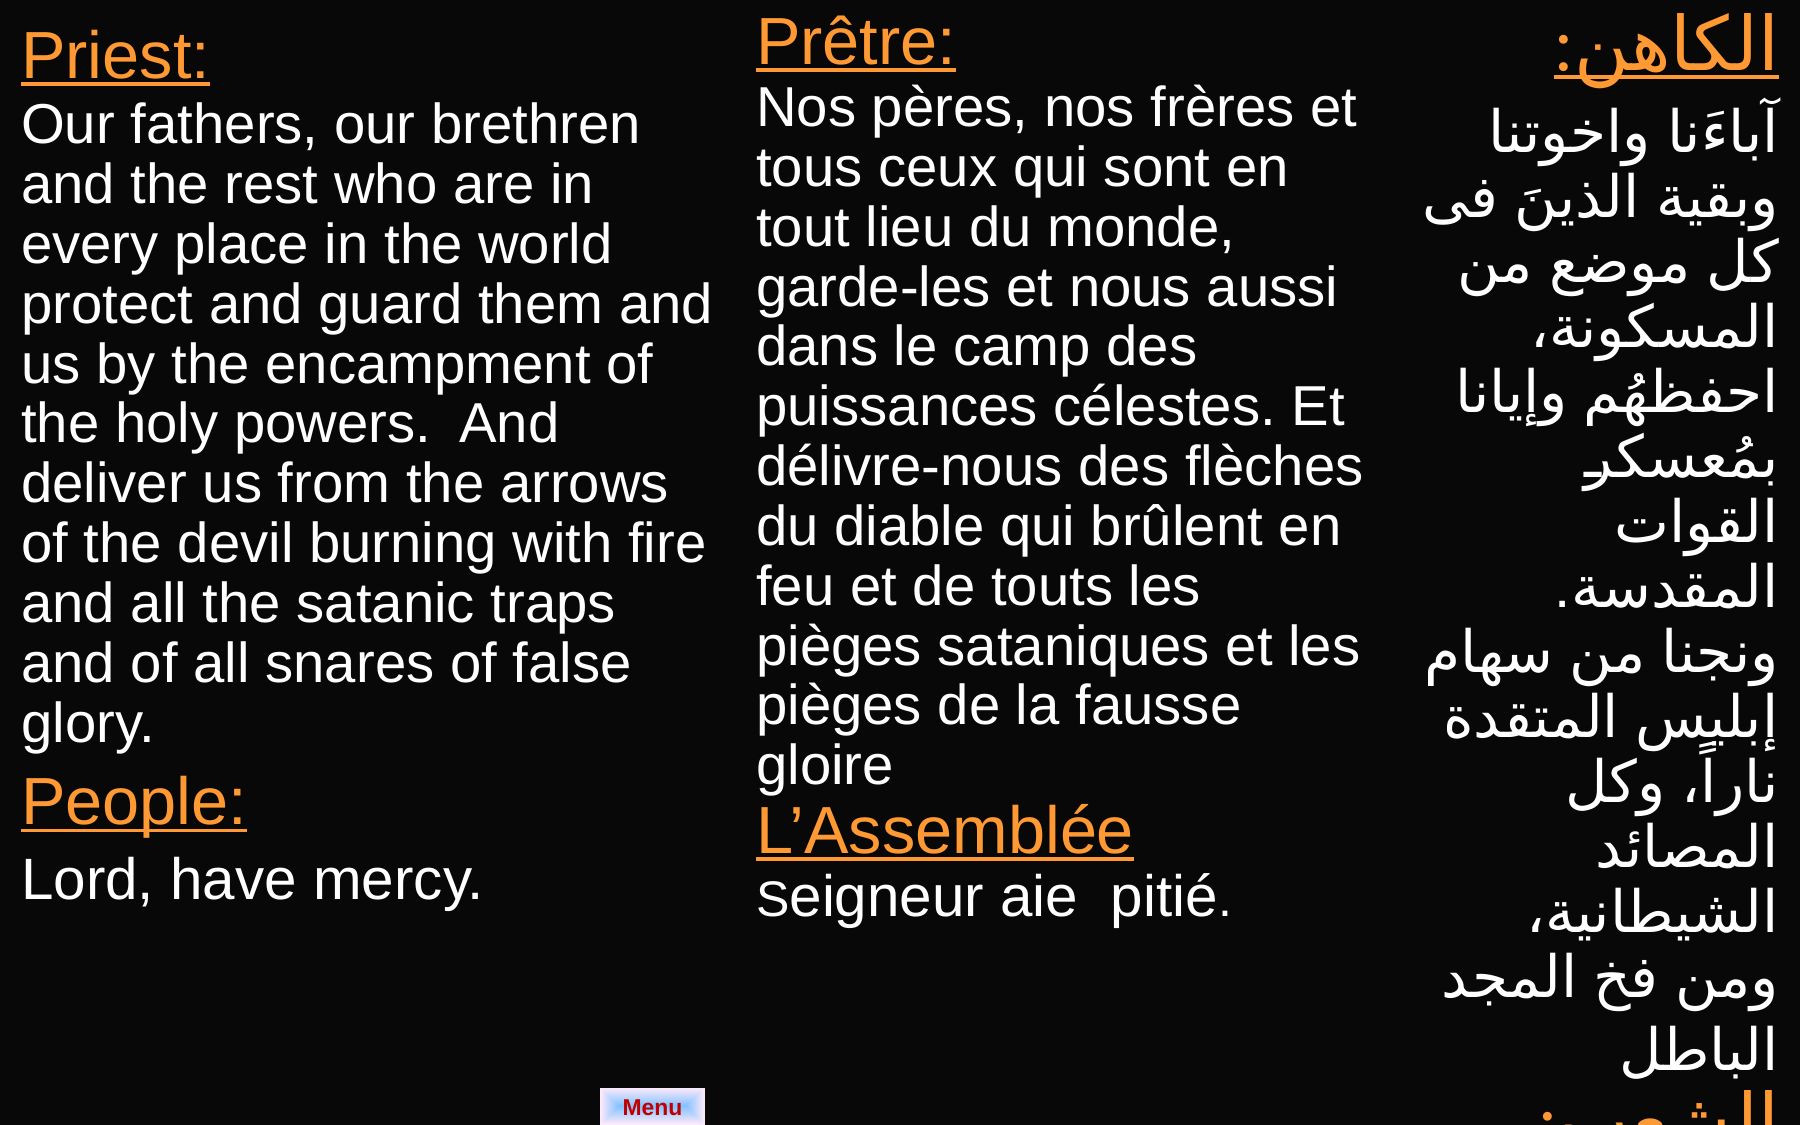

| Priest: Our fathers, our brethren and the rest who are in every place in the world protect and guard them and us by the encampment of the holy powers. And deliver us from the arrows of the devil burning with fire and all the satanic traps and of all snares of false glory. People: Lord, have mercy. | Prêtre: Nos pères, nos frères et tous ceux qui sont en tout lieu du monde, garde-les et nous aussi dans le camp des puissances célestes. Et délivre-nous des flèches du diable qui brûlent en feu et de touts les pièges sataniques et les pièges de la fausse gloire L’Assemblée Seigneur aie pitié. | الكاهن: آباءَنا واخوتنا وبقية الذينَ فى كل موضع من المسكونة، احفظهُم وإيانا بمُعسكر القوات المقدسة. ونجنا من سهام إبليس المتقدة ناراً، وكل المصائد الشيطانية، ومن فخ المجد الباطل الشعب: يا ربُ ارحم. |
| --- | --- | --- |

Menu